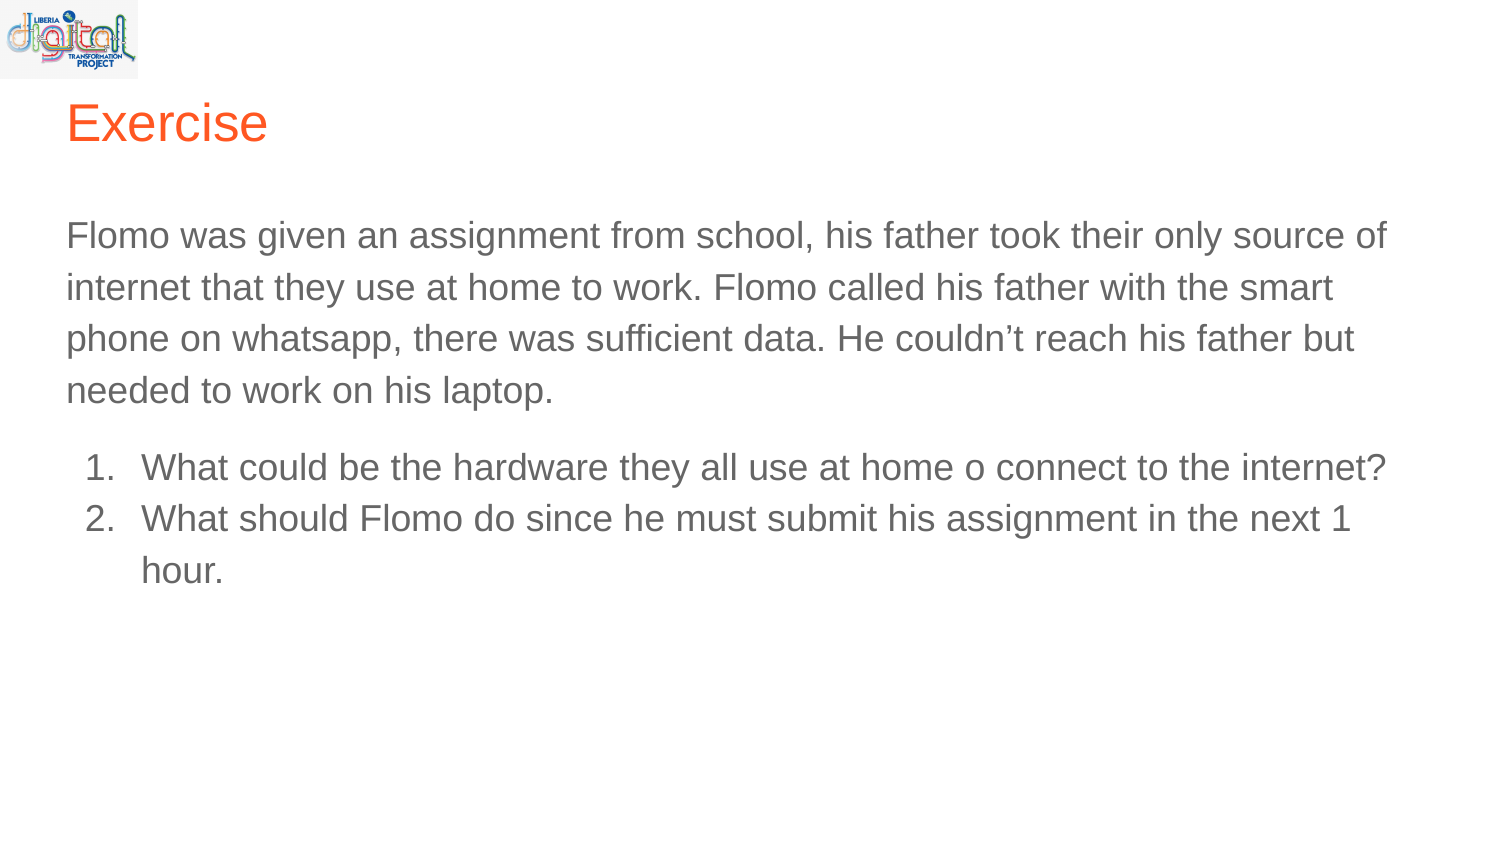

# Exercise
Flomo was given an assignment from school, his father took their only source of internet that they use at home to work. Flomo called his father with the smart phone on whatsapp, there was sufficient data. He couldn’t reach his father but needed to work on his laptop.
What could be the hardware they all use at home o connect to the internet?
What should Flomo do since he must submit his assignment in the next 1 hour.